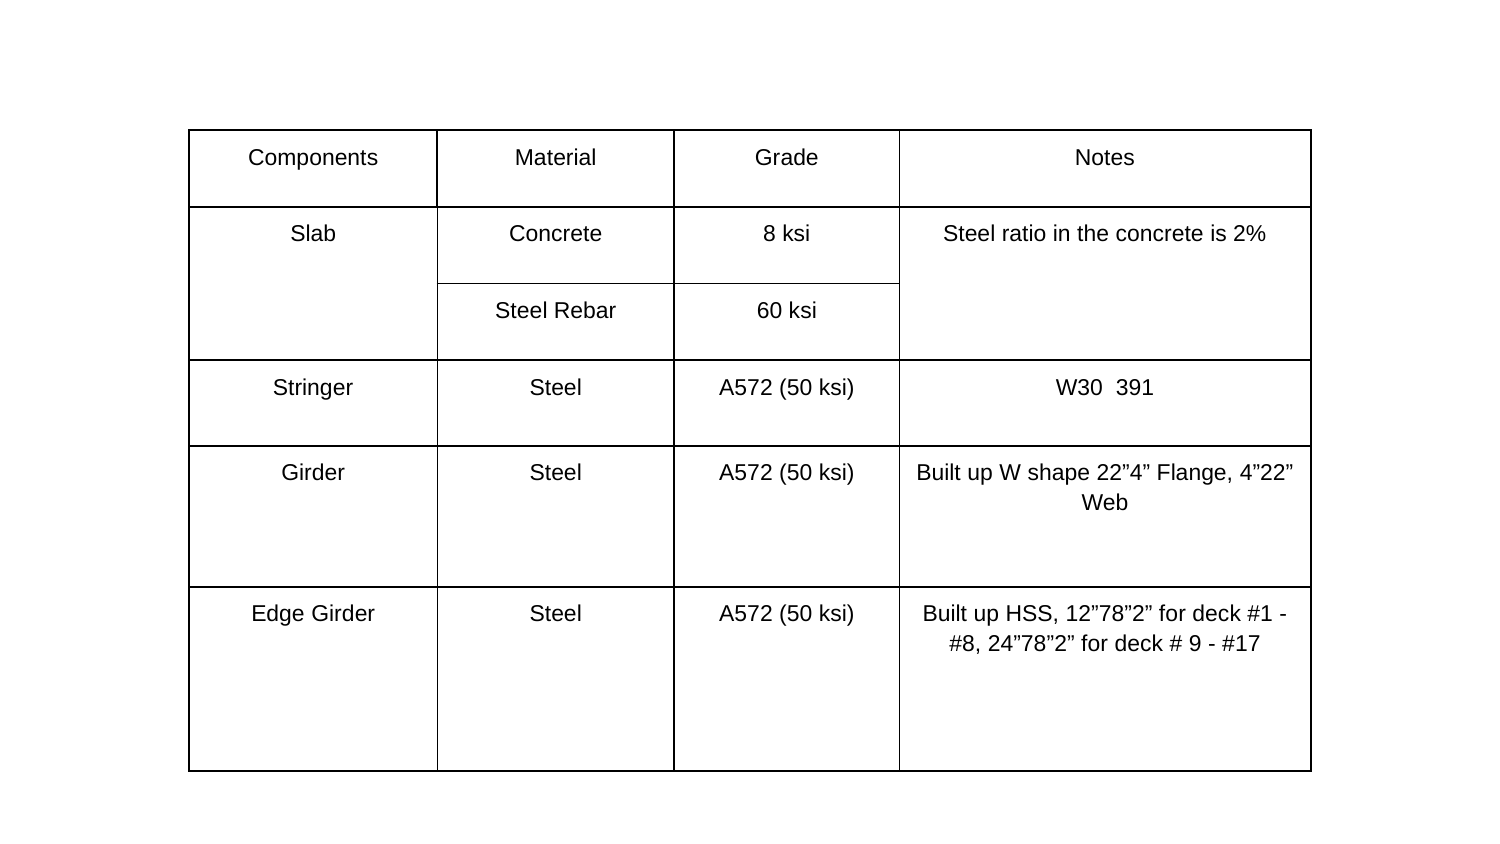

| Components | Material | Grade | Notes |
| --- | --- | --- | --- |
| Slab | Concrete | 8 ksi | Steel ratio in the concrete is 2% |
|  | Steel Rebar | 60 ksi |  |
| Stringer | Steel | A572 (50 ksi) | W30 391 |
| Girder | Steel | A572 (50 ksi) | Built up W shape 22”4” Flange, 4”22” Web |
| Edge Girder | Steel | A572 (50 ksi) | Built up HSS, 12”78”2” for deck #1 - #8, 24”78”2” for deck # 9 - #17 |